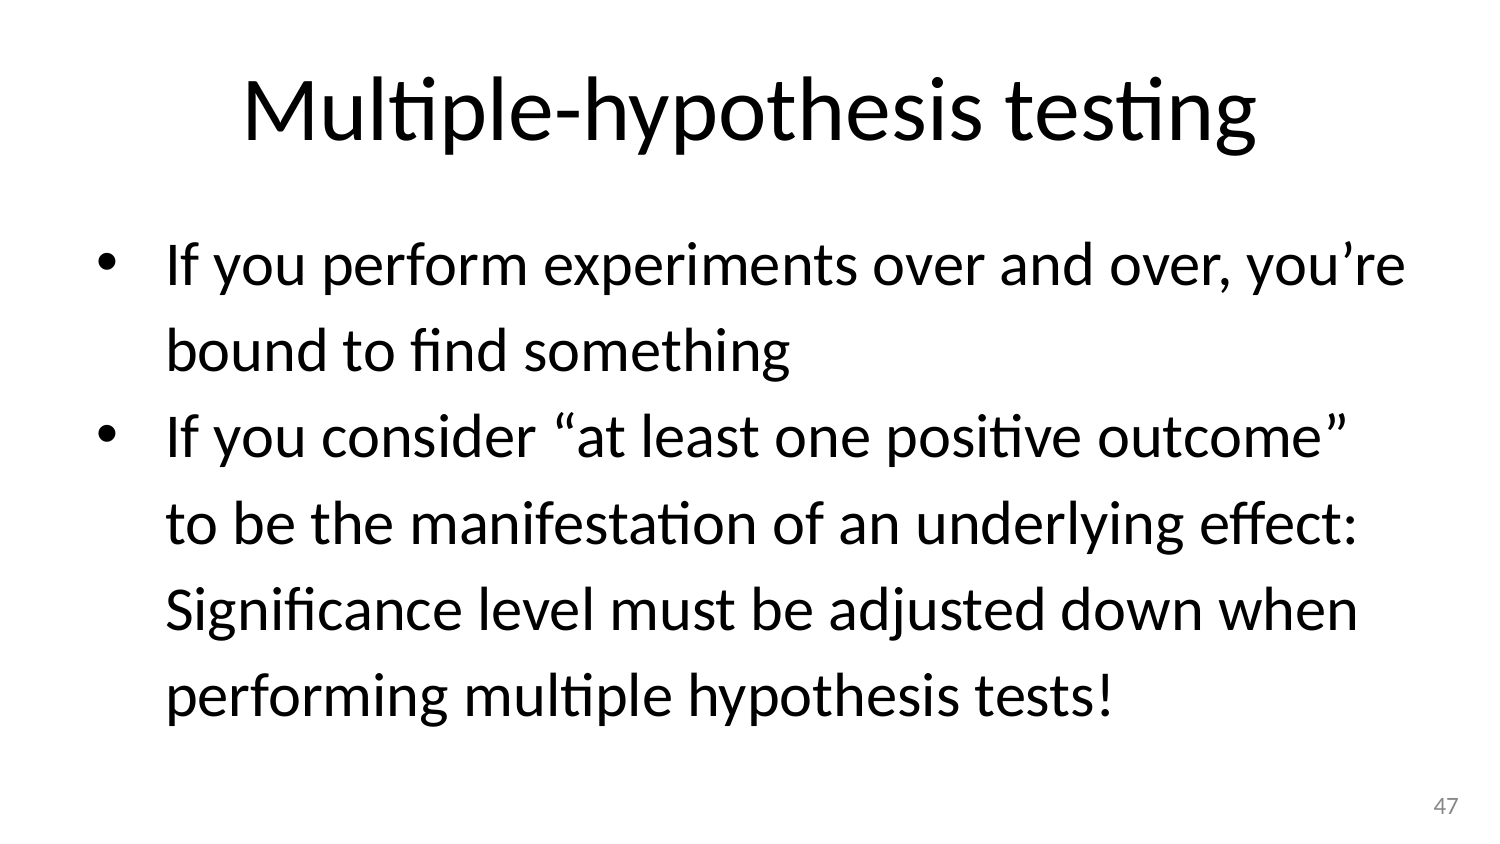

# Multiple-hypothesis testing
If you perform experiments over and over, you’re bound to find something
If you consider “at least one positive outcome” to be the manifestation of an underlying effect: Significance level must be adjusted down when performing multiple hypothesis tests!

47